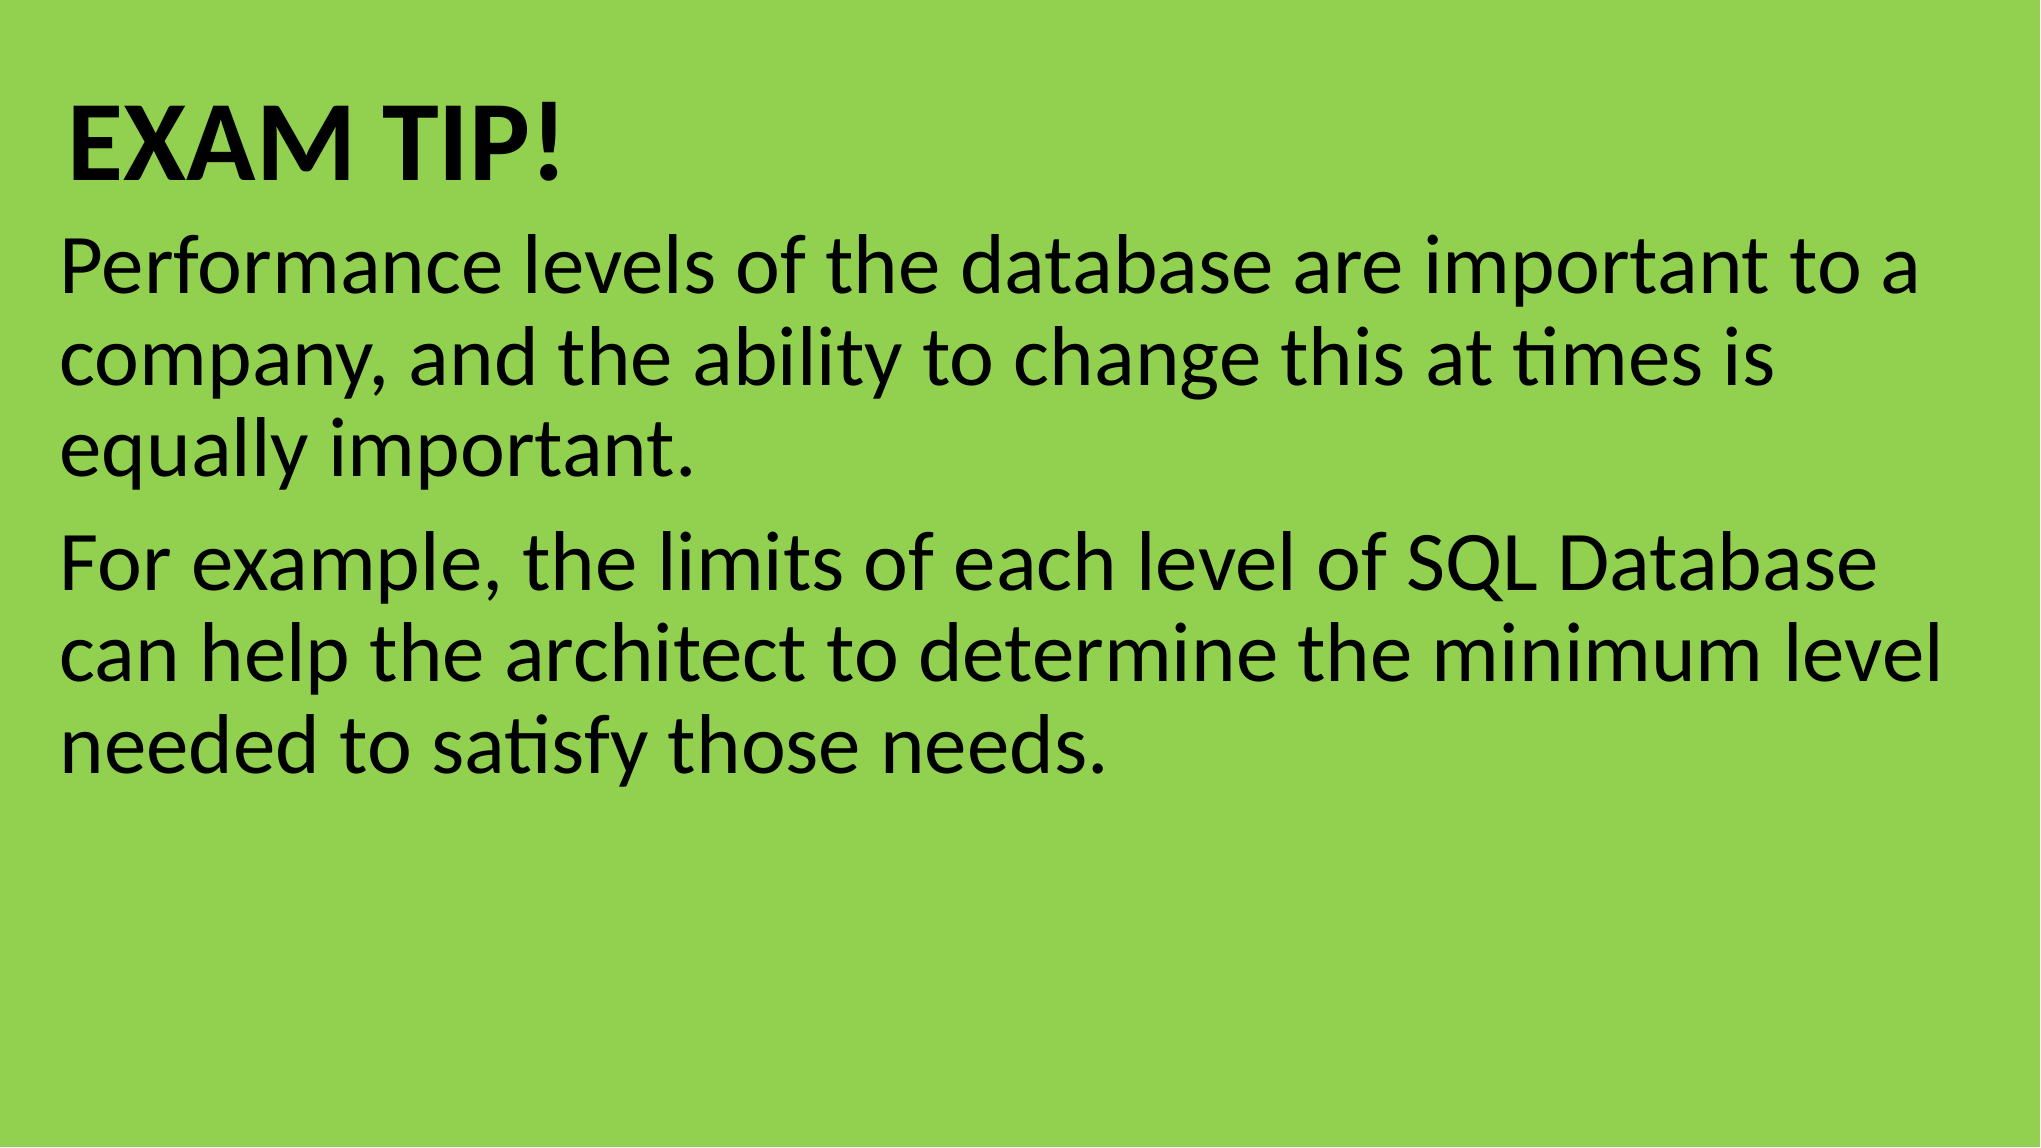

Performance levels of the database are important to a company, and the ability to change this at times is equally important.
For example, the limits of each level of SQL Database can help the architect to determine the minimum level needed to satisfy those needs.